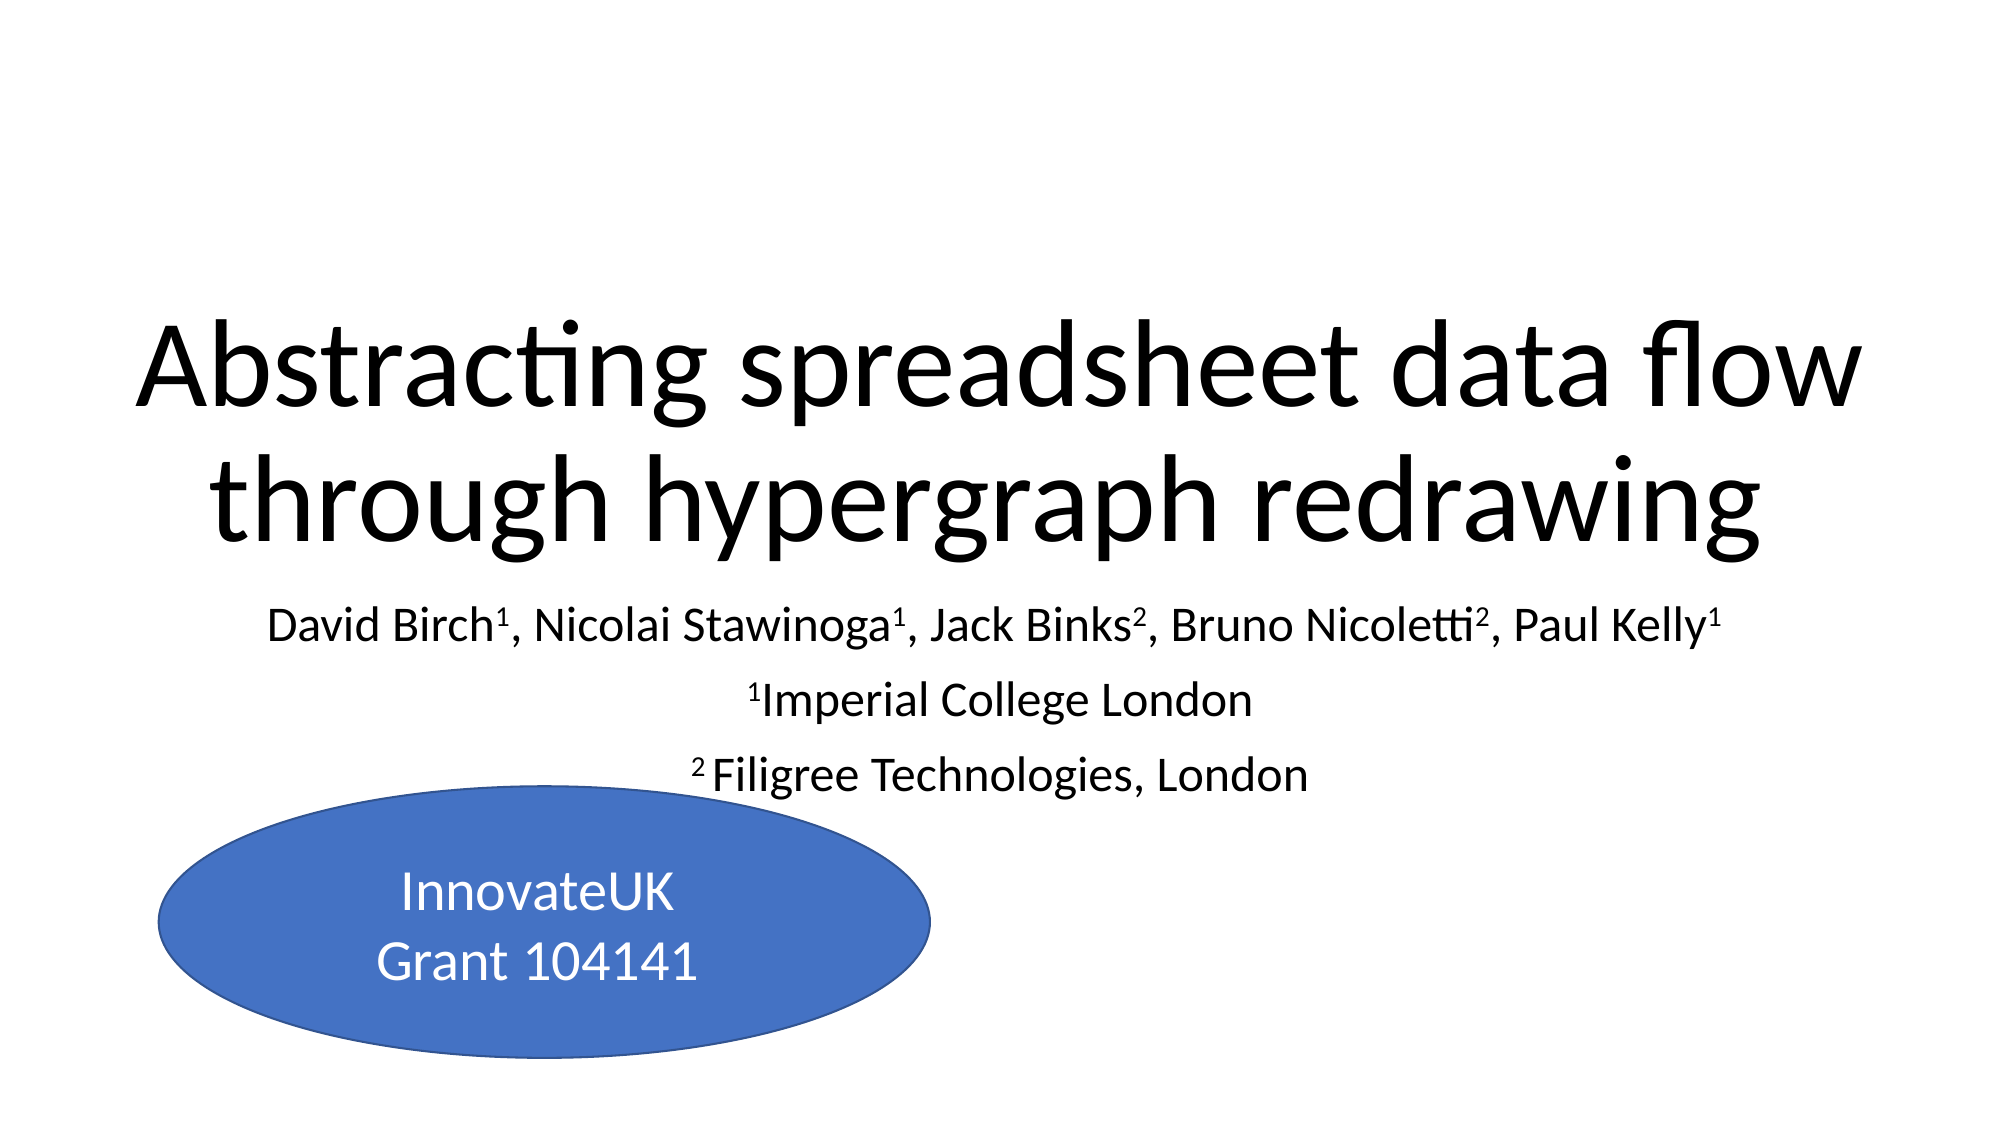

# Abstracting spreadsheet data flow through hypergraph redrawing
David Birch1, Nicolai Stawinoga1, Jack Binks2, Bruno Nicoletti2, Paul Kelly1
1Imperial College London
2 Filigree Technologies, London
InnovateUK
Grant 104141